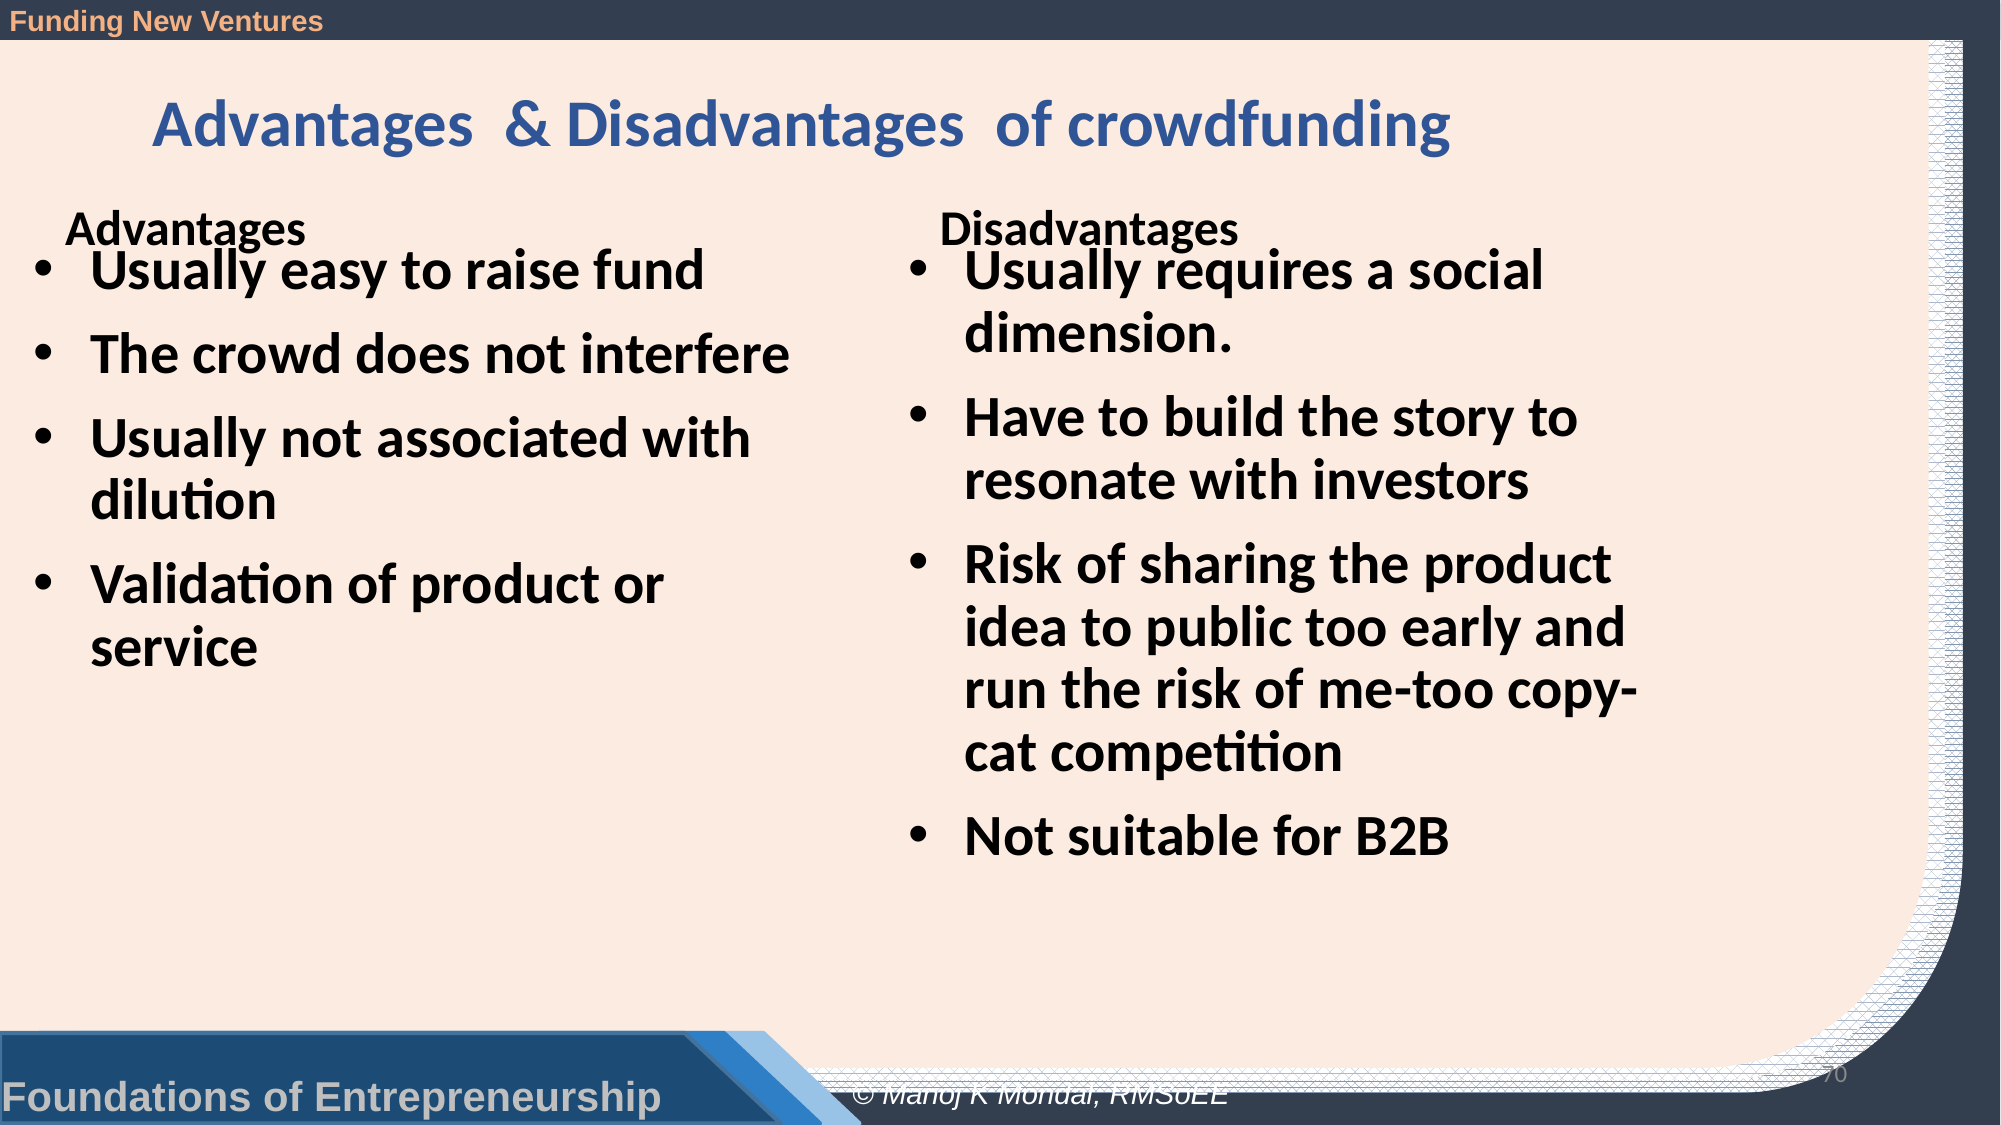

# Advantages  & Disadvantages  of crowdfunding
Advantages
Disadvantages
Usually easy to raise fund
The crowd does not interfere
Usually not associated with dilution
Validation of product or service

Usually requires a social dimension.
Have to build the story to resonate with investors
Risk of sharing the product idea to public too early and run the risk of me-too copy-cat competition
Not suitable for B2B
70